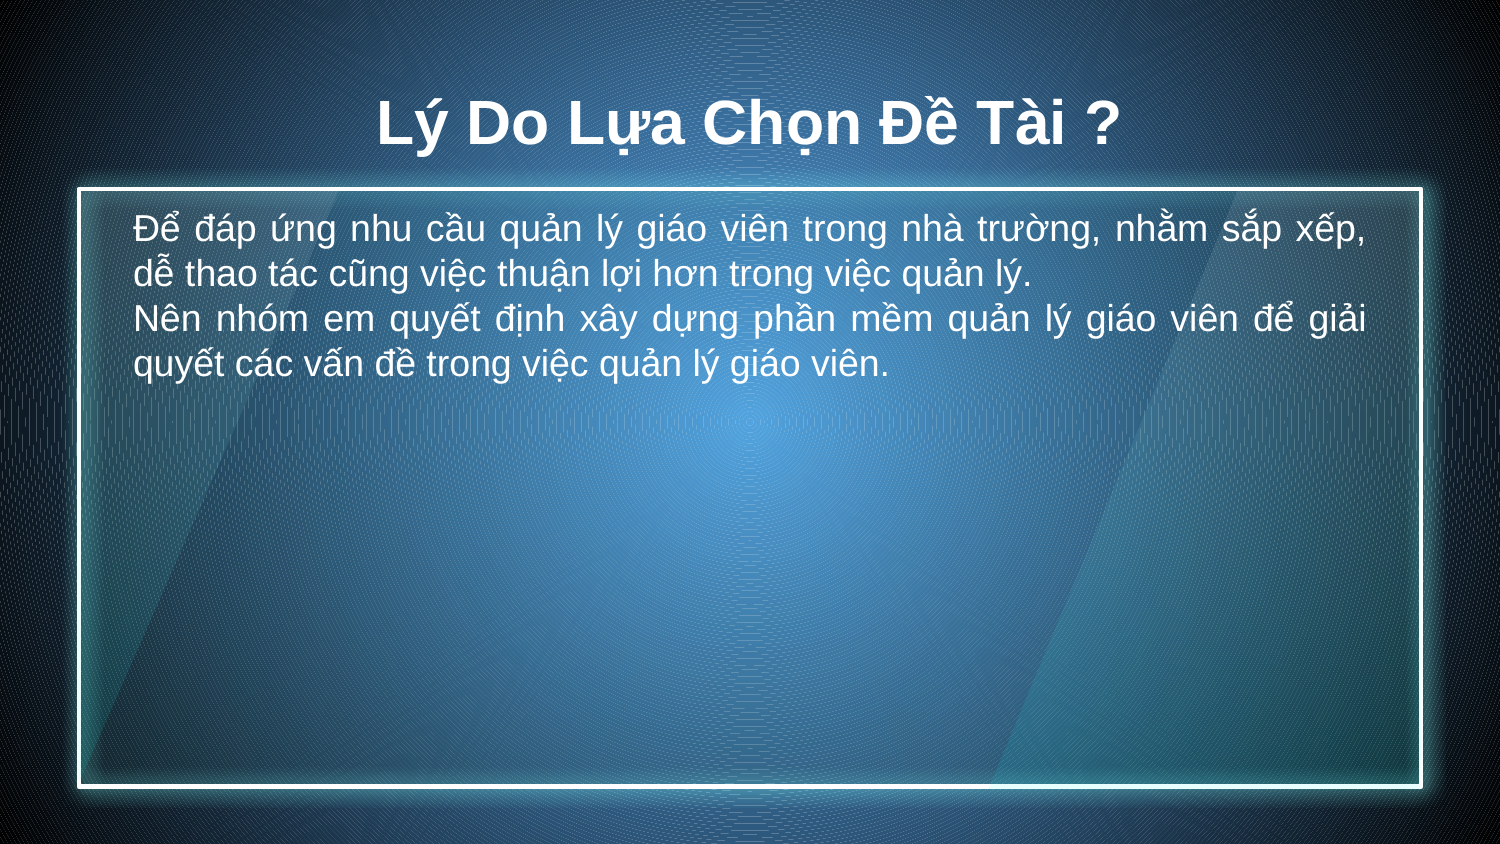

# Lý Do Lựa Chọn Đề Tài ?
Để đáp ứng nhu cầu quản lý giáo viên trong nhà trường, nhằm sắp xếp, dễ thao tác cũng việc thuận lợi hơn trong việc quản lý.
Nên nhóm em quyết định xây dựng phần mềm quản lý giáo viên để giải quyết các vấn đề trong việc quản lý giáo viên.